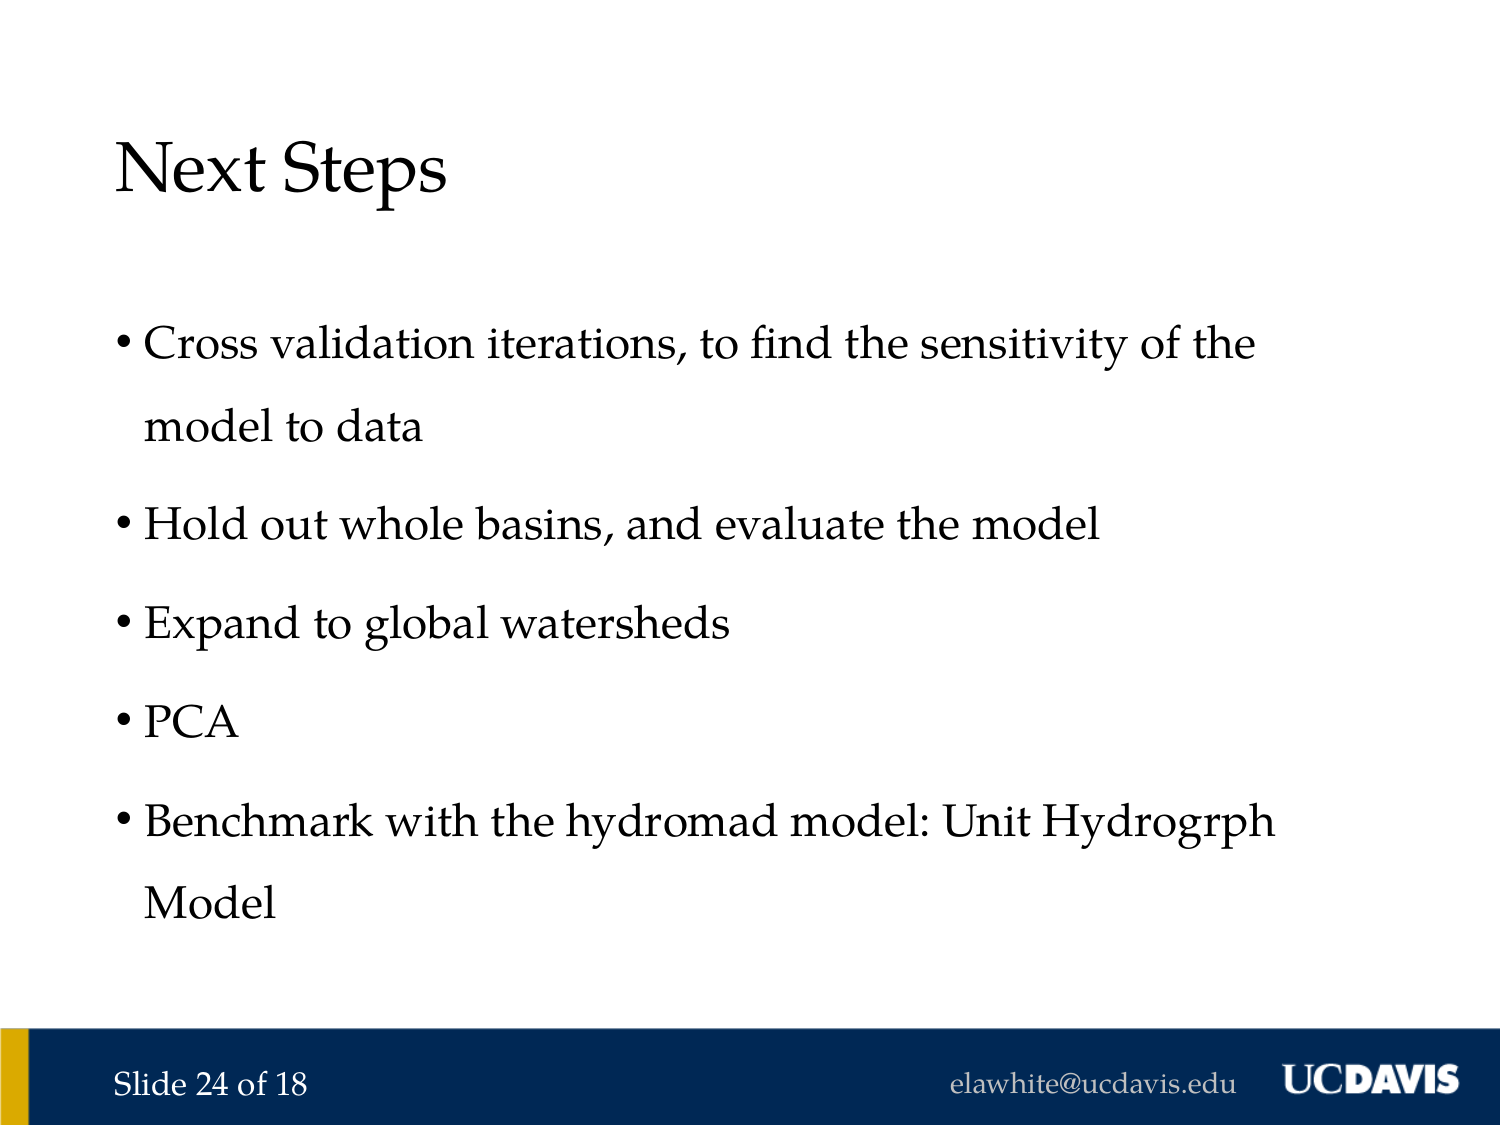

Next Steps
Cross validation iterations, to find the sensitivity of the model to data
Hold out whole basins, and evaluate the model
Expand to global watersheds
PCA
Benchmark with the hydromad model: Unit Hydrogrph Model